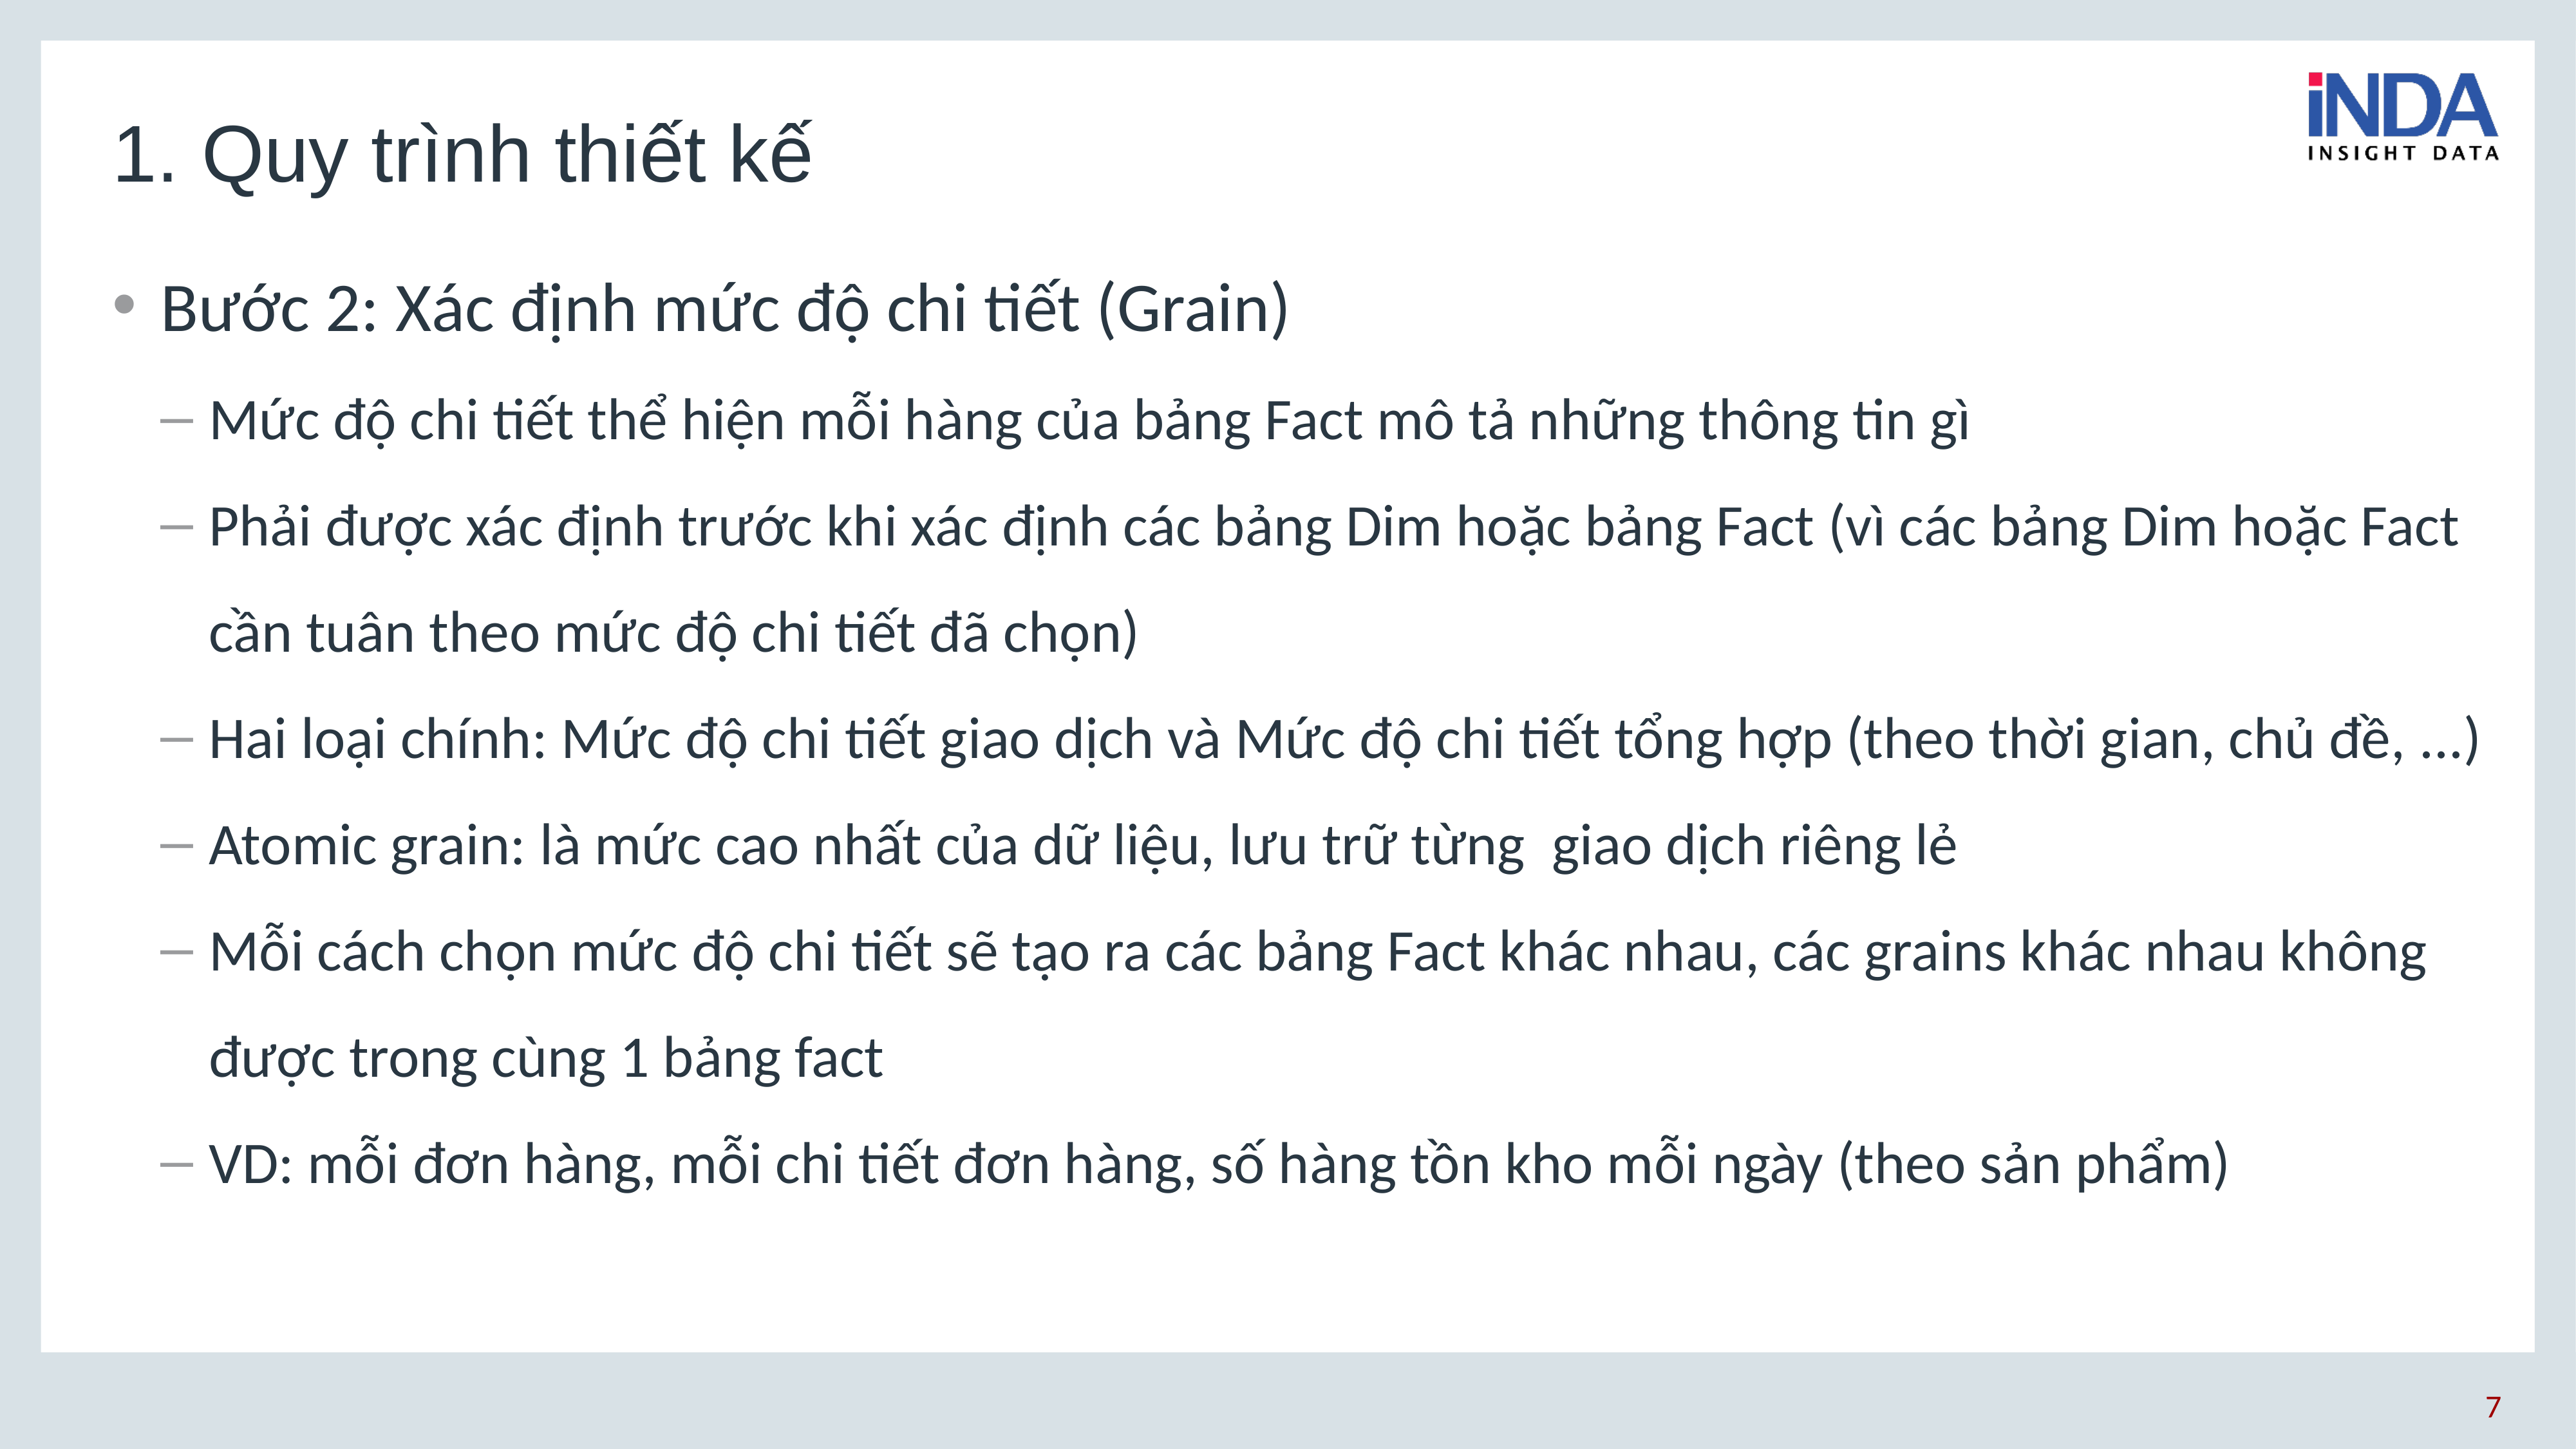

# 1. Quy trình thiết kế
Bước 2: Xác định mức độ chi tiết (Grain)
Mức độ chi tiết thể hiện mỗi hàng của bảng Fact mô tả những thông tin gì
Phải được xác định trước khi xác định các bảng Dim hoặc bảng Fact (vì các bảng Dim hoặc Fact cần tuân theo mức độ chi tiết đã chọn)
Hai loại chính: Mức độ chi tiết giao dịch và Mức độ chi tiết tổng hợp (theo thời gian, chủ đề, ...)
Atomic grain: là mức cao nhất của dữ liệu, lưu trữ từng  giao dịch riêng lẻ
Mỗi cách chọn mức độ chi tiết sẽ tạo ra các bảng Fact khác nhau, các grains khác nhau không được trong cùng 1 bảng fact
VD: mỗi đơn hàng, mỗi chi tiết đơn hàng, số hàng tồn kho mỗi ngày (theo sản phẩm)
7